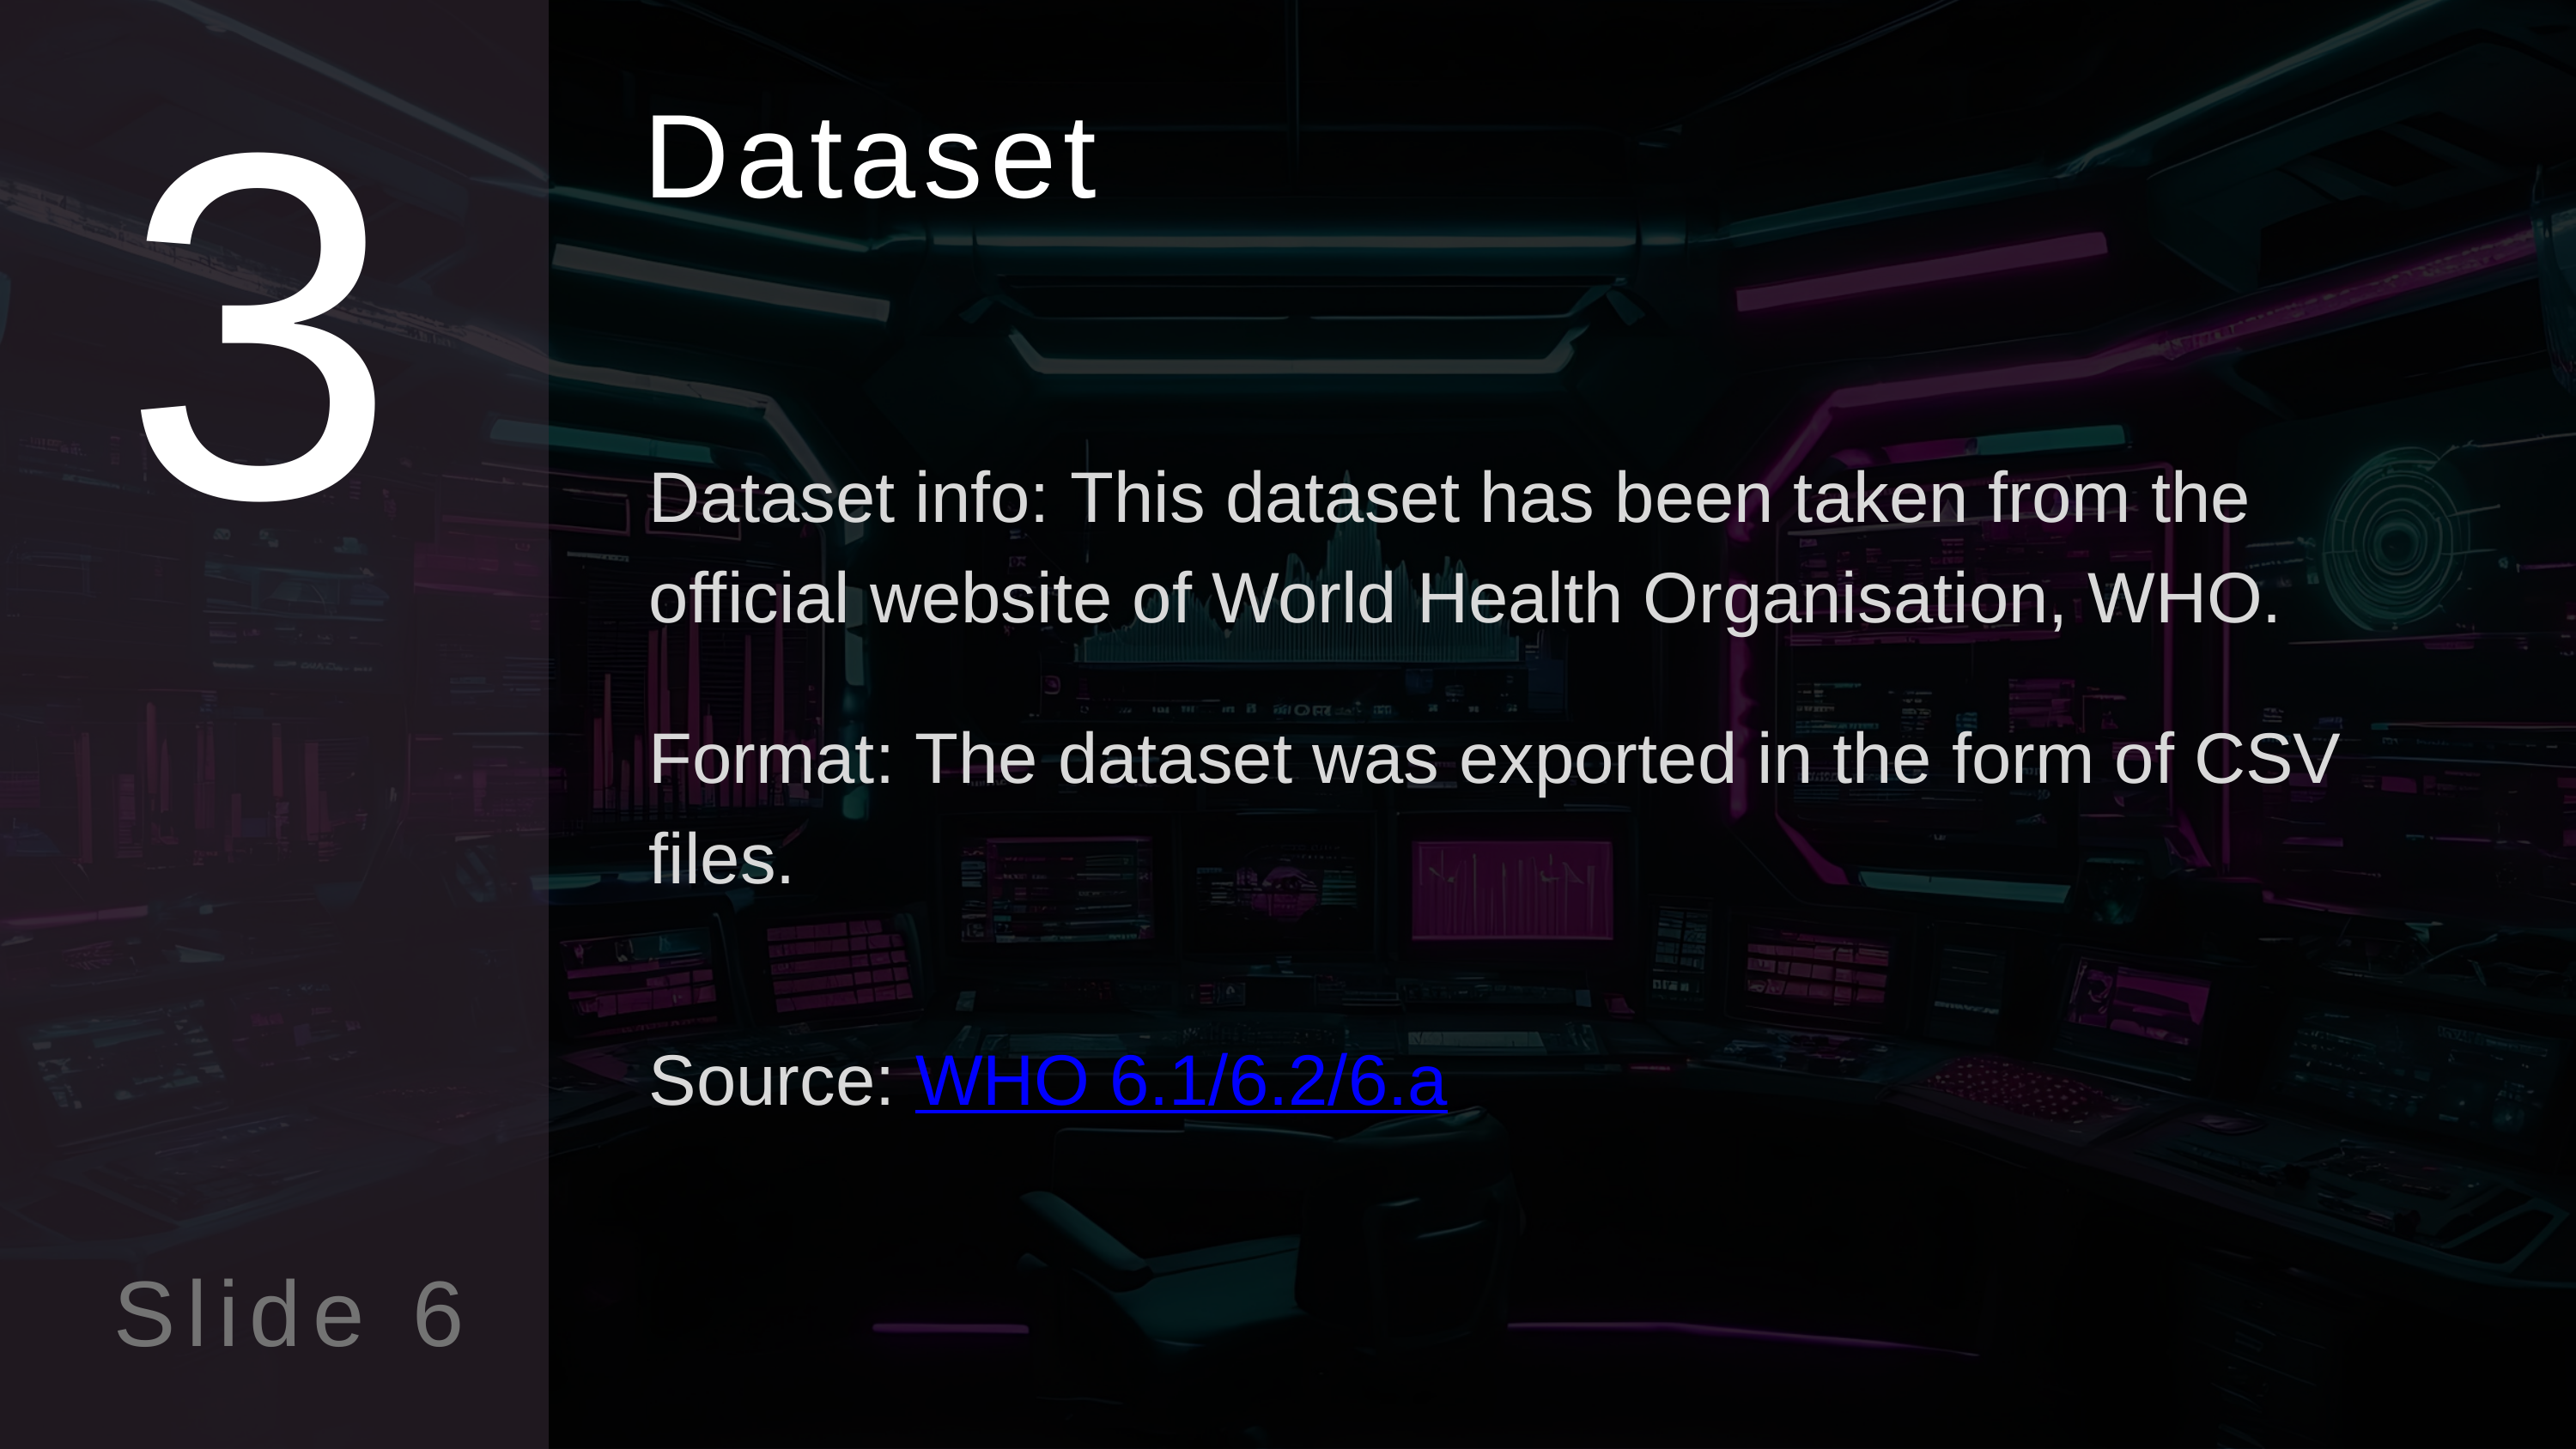

3

Dataset
Dataset info: This dataset has been taken from the official website of World Health Organisation, WHO.
Format: The dataset was exported in the form of CSV files.
Source: WHO 6.1/6.2/6.a
Slide 6